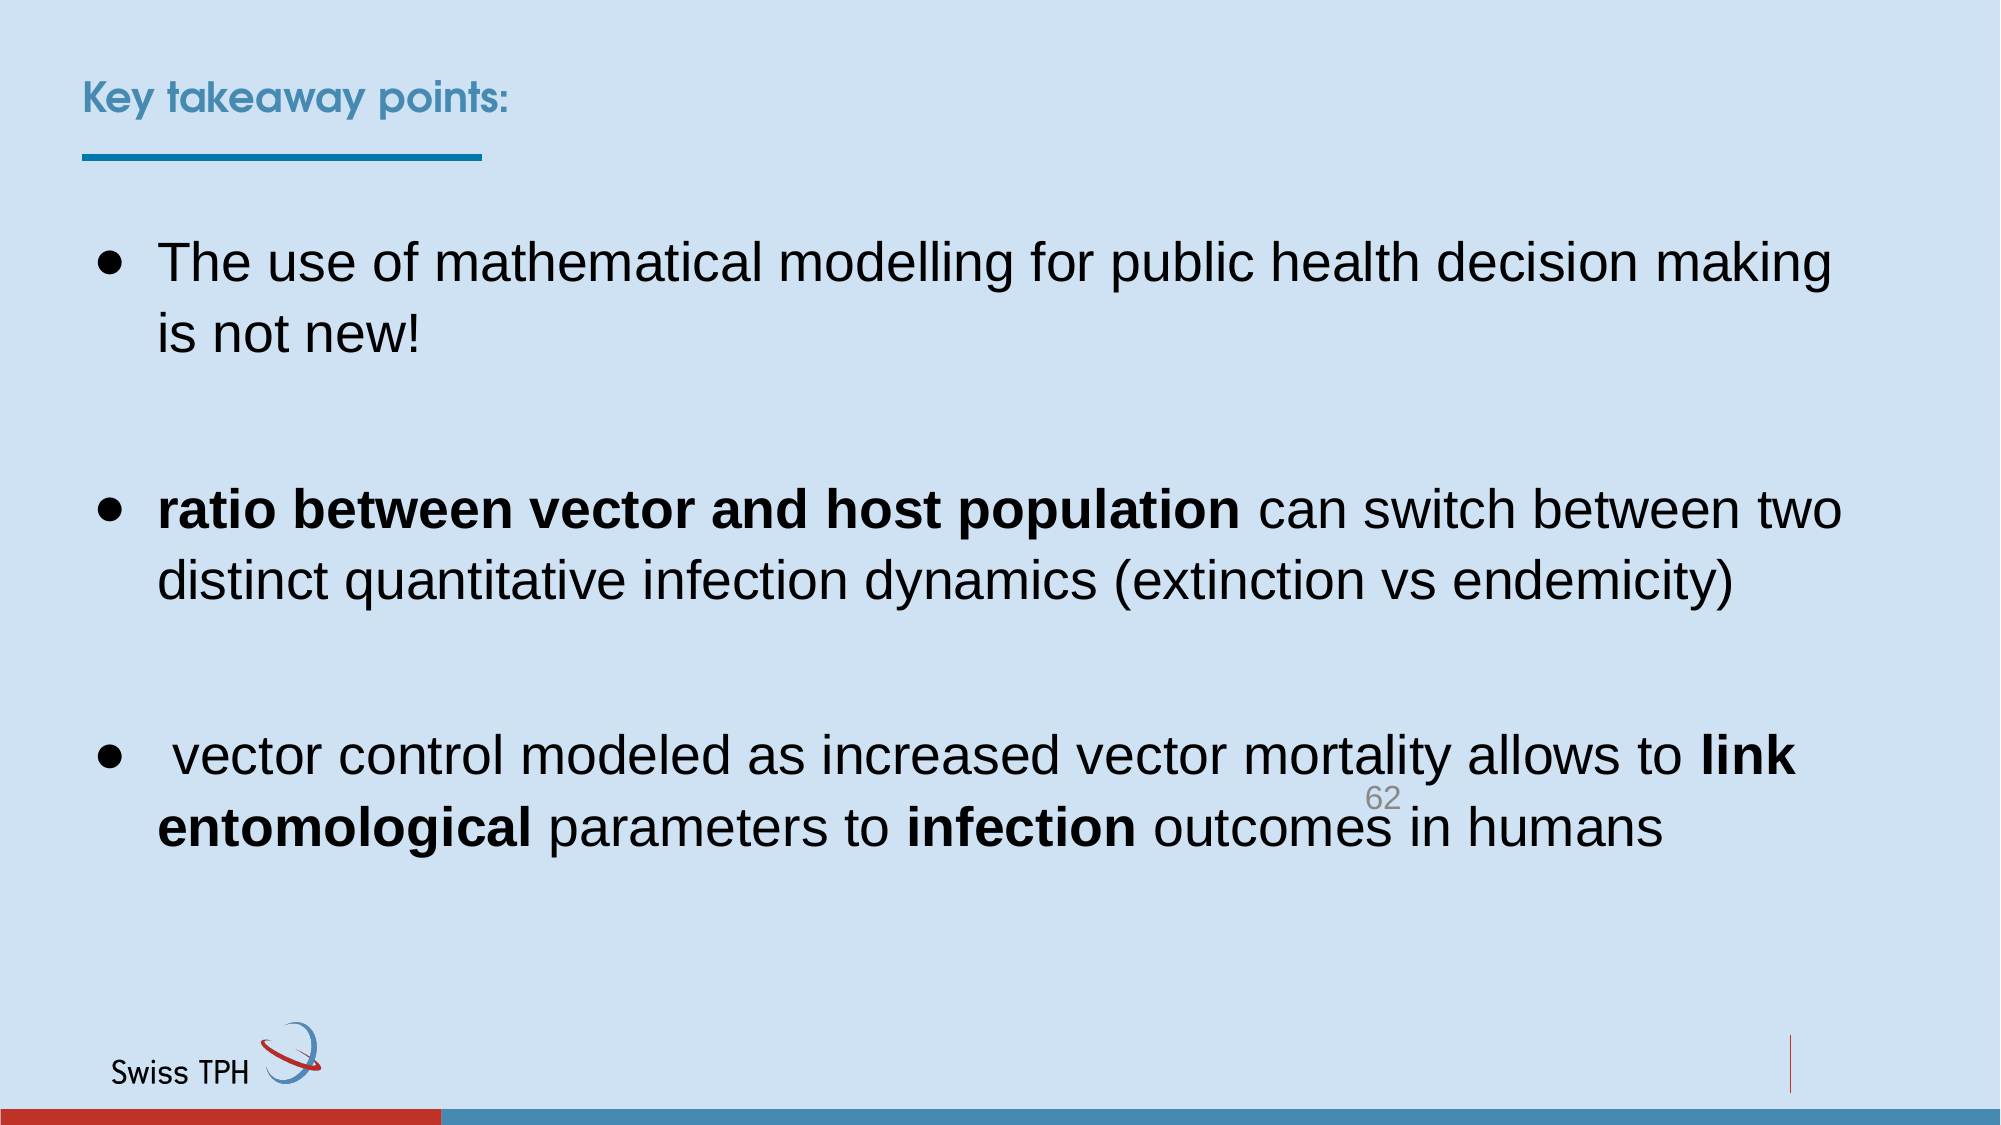

# Key takeaway points:

The use of mathematical modelling for public health decision making is not new!

ratio between vector and host population can switch between two distinct quantitative infection dynamics (extinction vs endemicity)

 vector control modeled as increased vector mortality allows to link entomological parameters to infection outcomes in humans
62